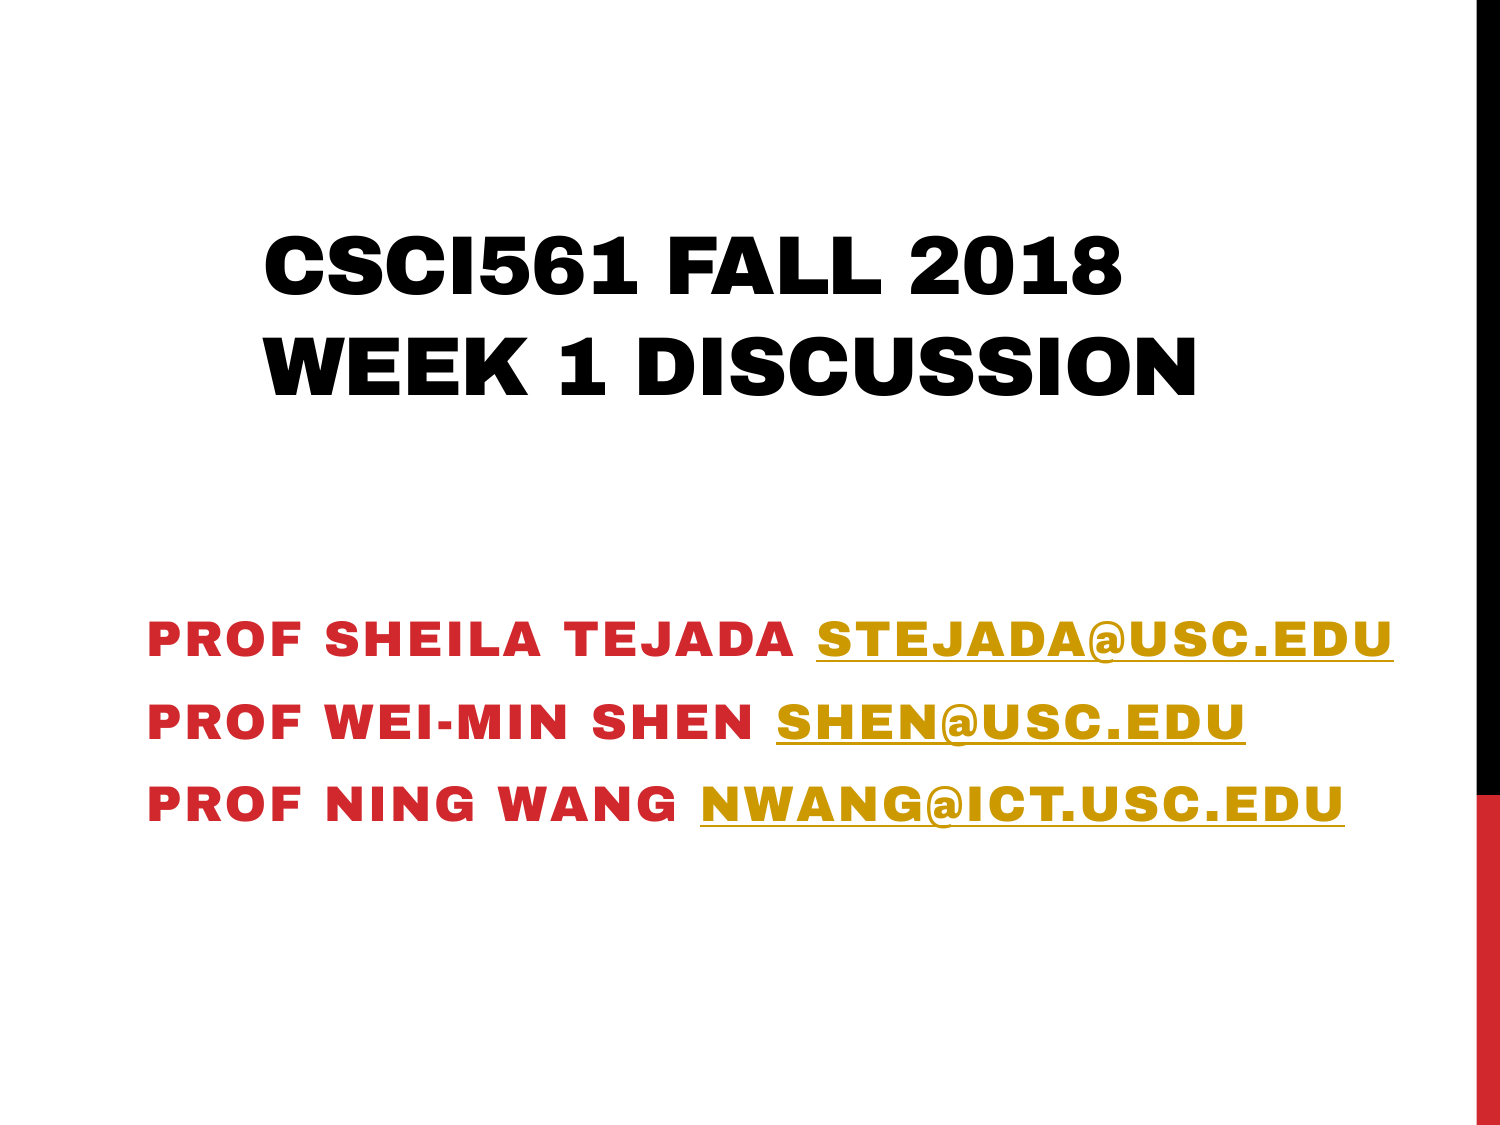

# CSCI561 Fall 2018 Week 1 Discussion
Prof Sheila Tejada stejada@usc.edu
Prof Wei-min shen shen@usc.edu
Prof Ning wang Nwang@ict.usc.edu